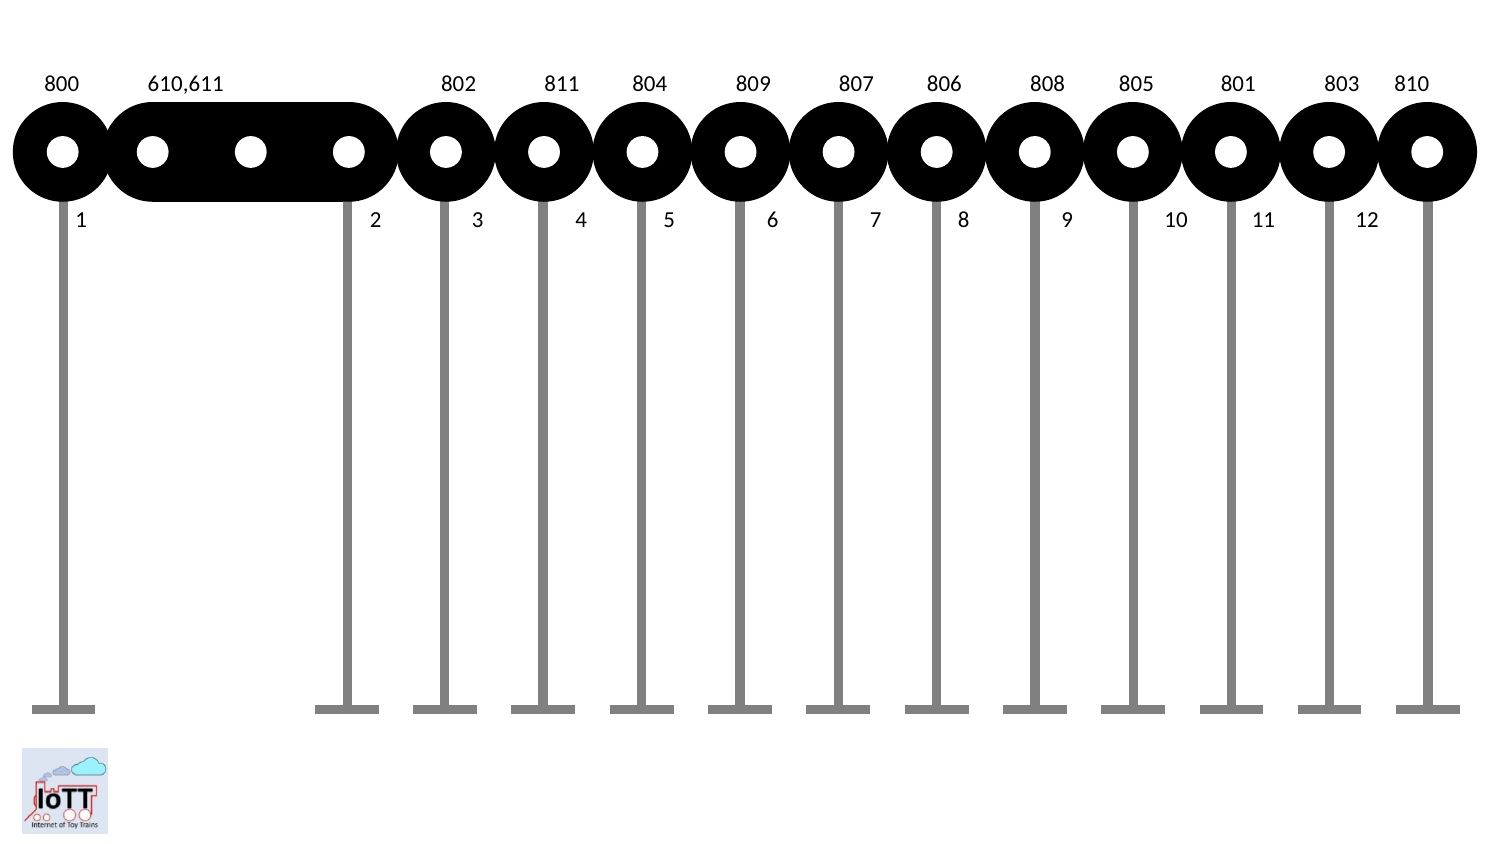

800	610,611			802	811	804	809	807	806	808	805	801	803	810

1			2	3	4	5	6	7	8	9	10	11	12